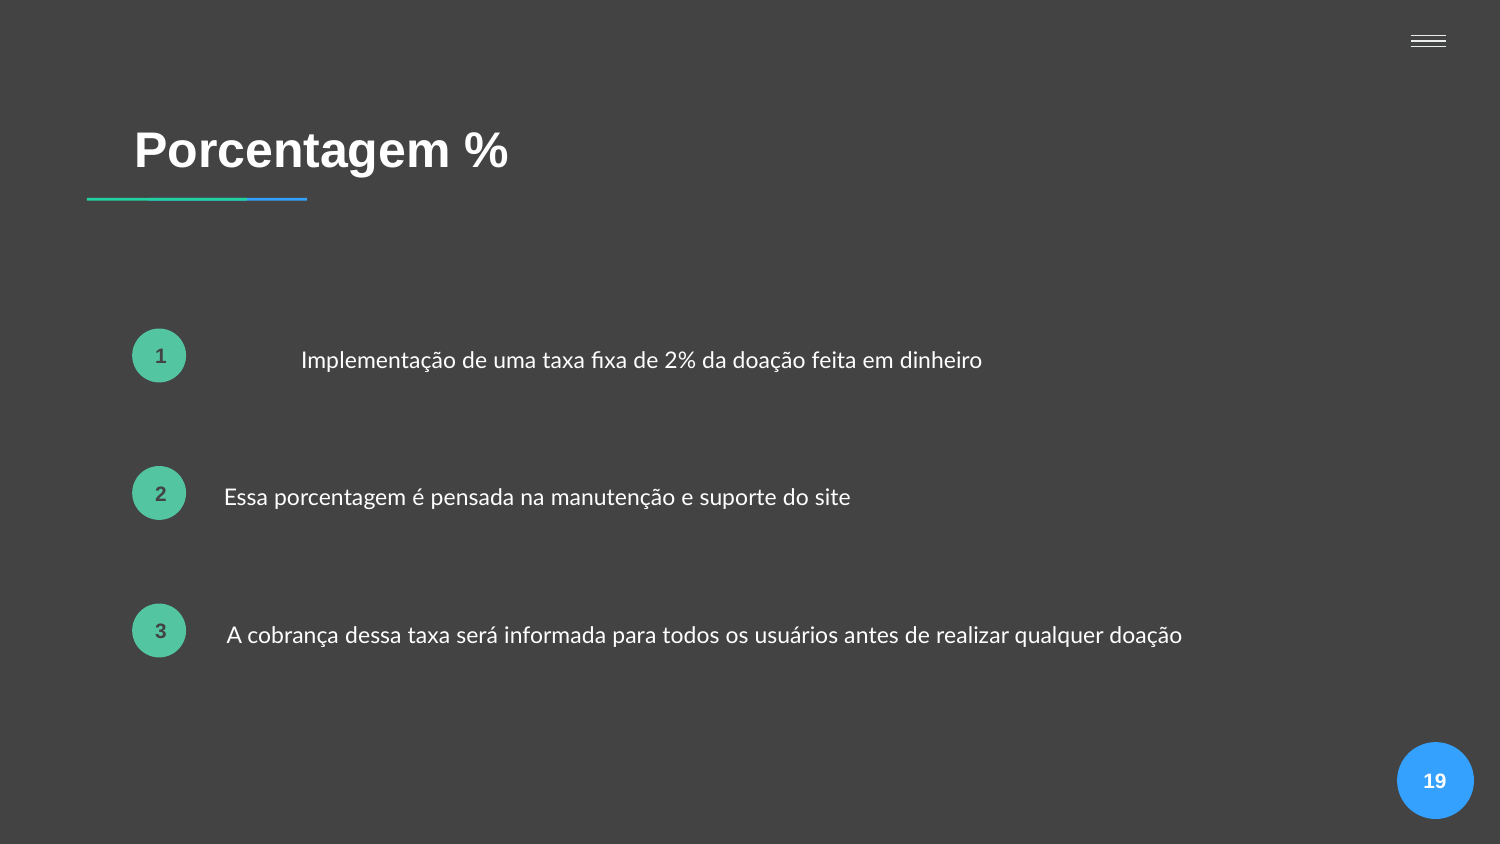

# Porcentagem %

	Implementação de uma taxa fixa de 2% da doação feita em dinheiro
1
Essa porcentagem é pensada na manutenção e suporte do site
2
A cobrança dessa taxa será informada para todos os usuários antes de realizar qualquer doação
3
19